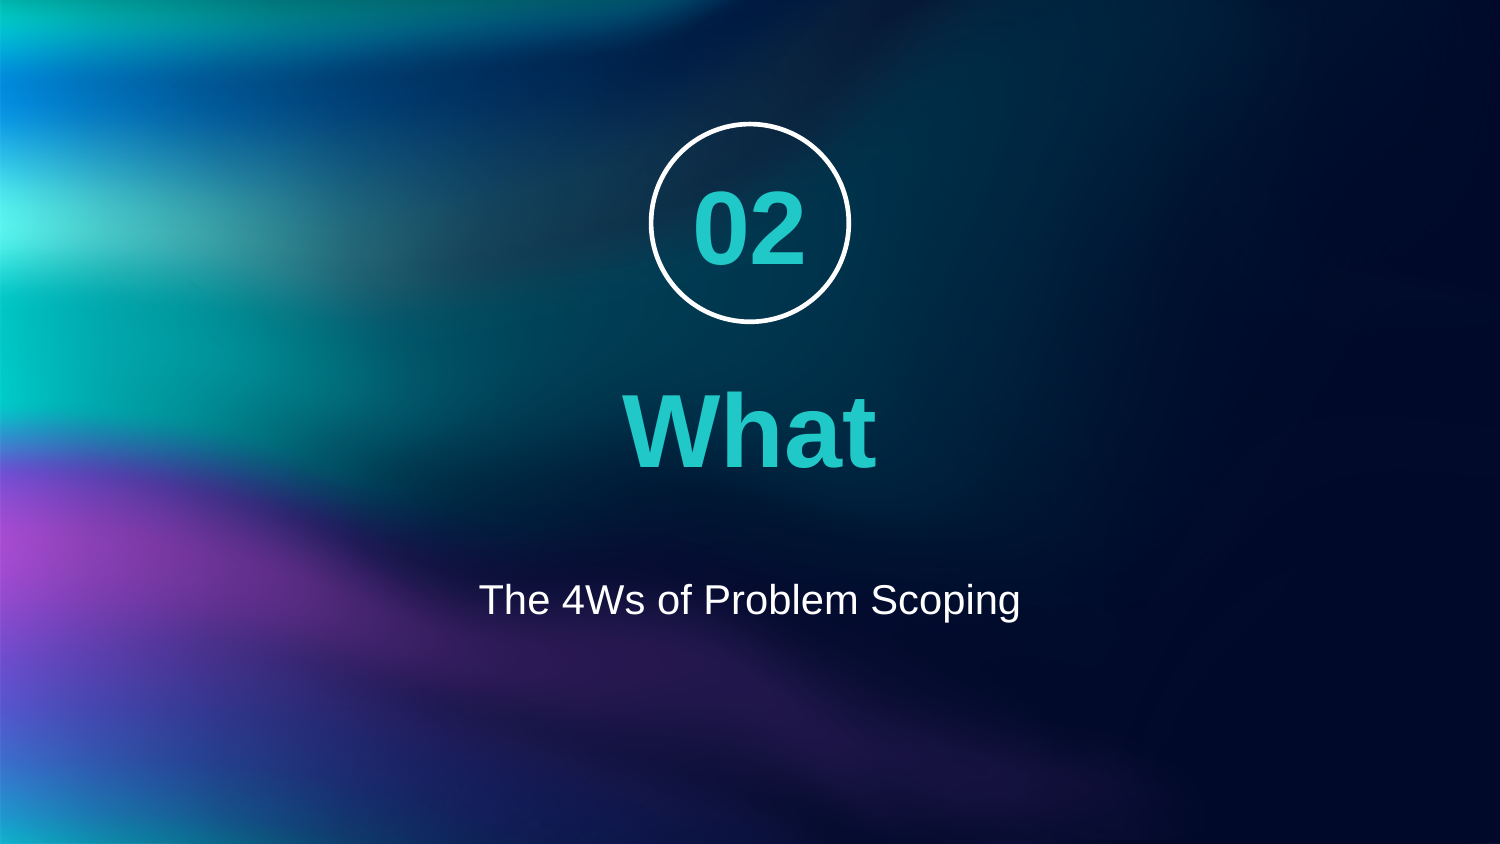

02
# What
The 4Ws of Problem Scoping